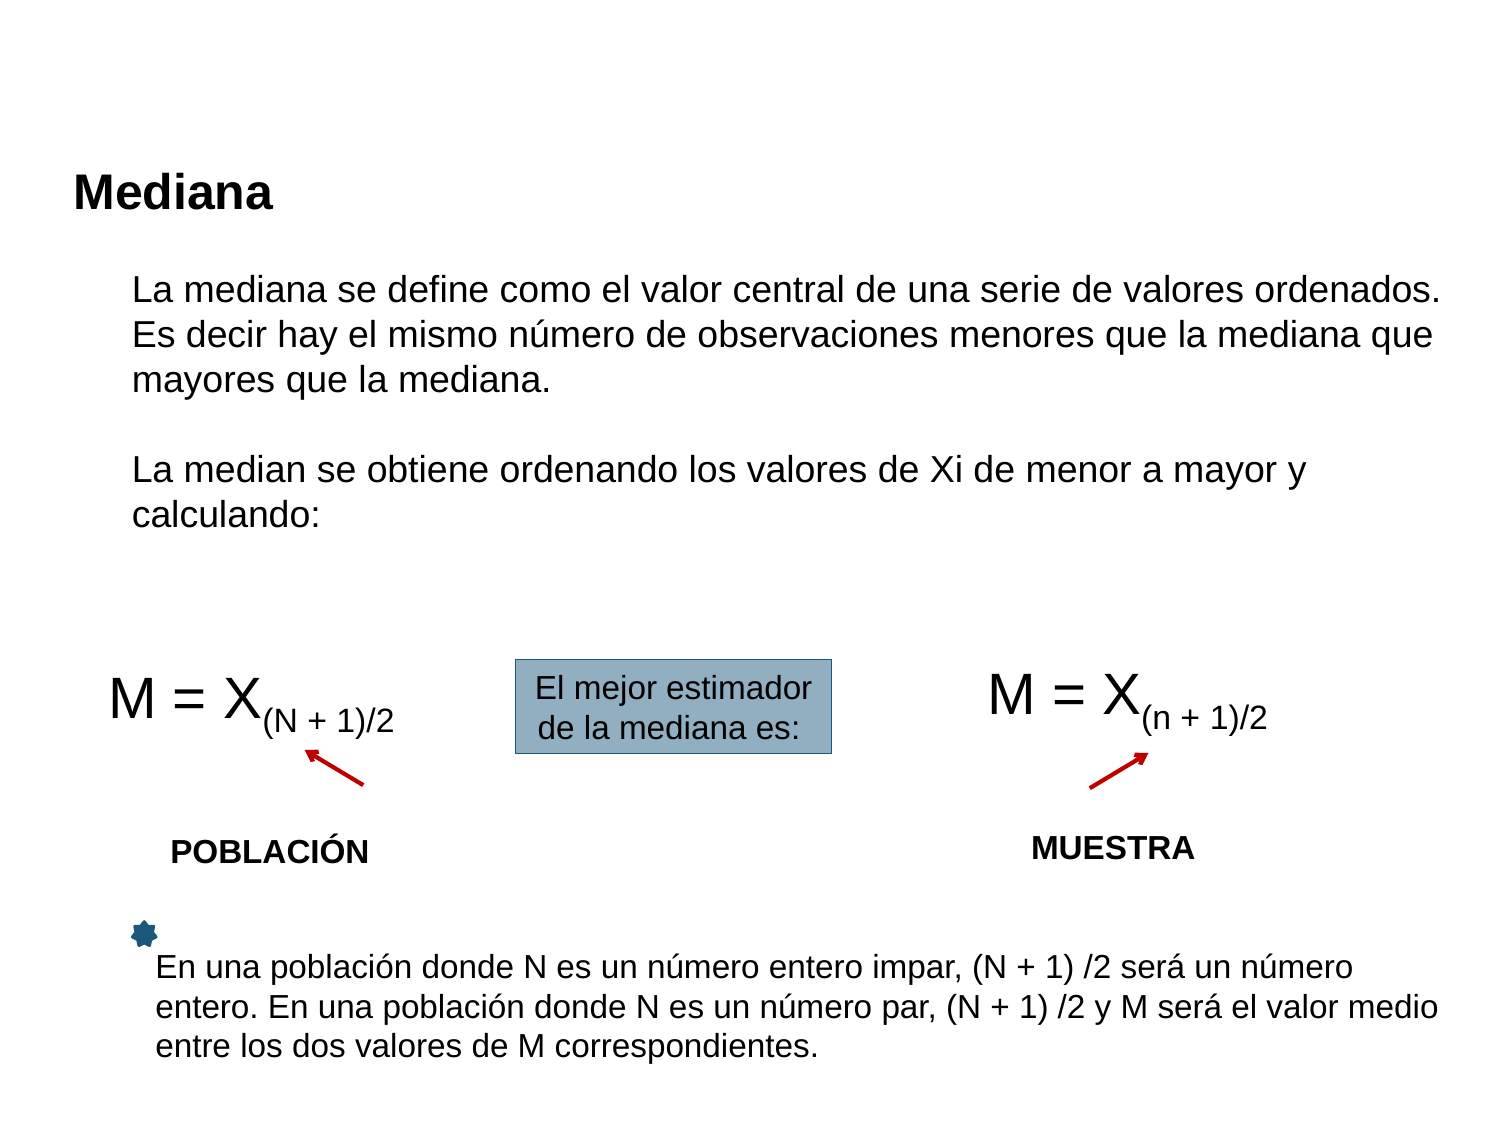

Mediana
La mediana se define como el valor central de una serie de valores ordenados. Es decir hay el mismo número de observaciones menores que la mediana que mayores que la mediana.

La median se obtiene ordenando los valores de Xi de menor a mayor y calculando:
M = X(n + 1)/2
M = X(N + 1)/2
El mejor estimador de la mediana es:
MUESTRA
POBLACIÓN

En una población donde N es un número entero impar, (N + 1) /2 será un número entero. En una población donde N es un número par, (N + 1) /2 y M será el valor medio entre los dos valores de M correspondientes.